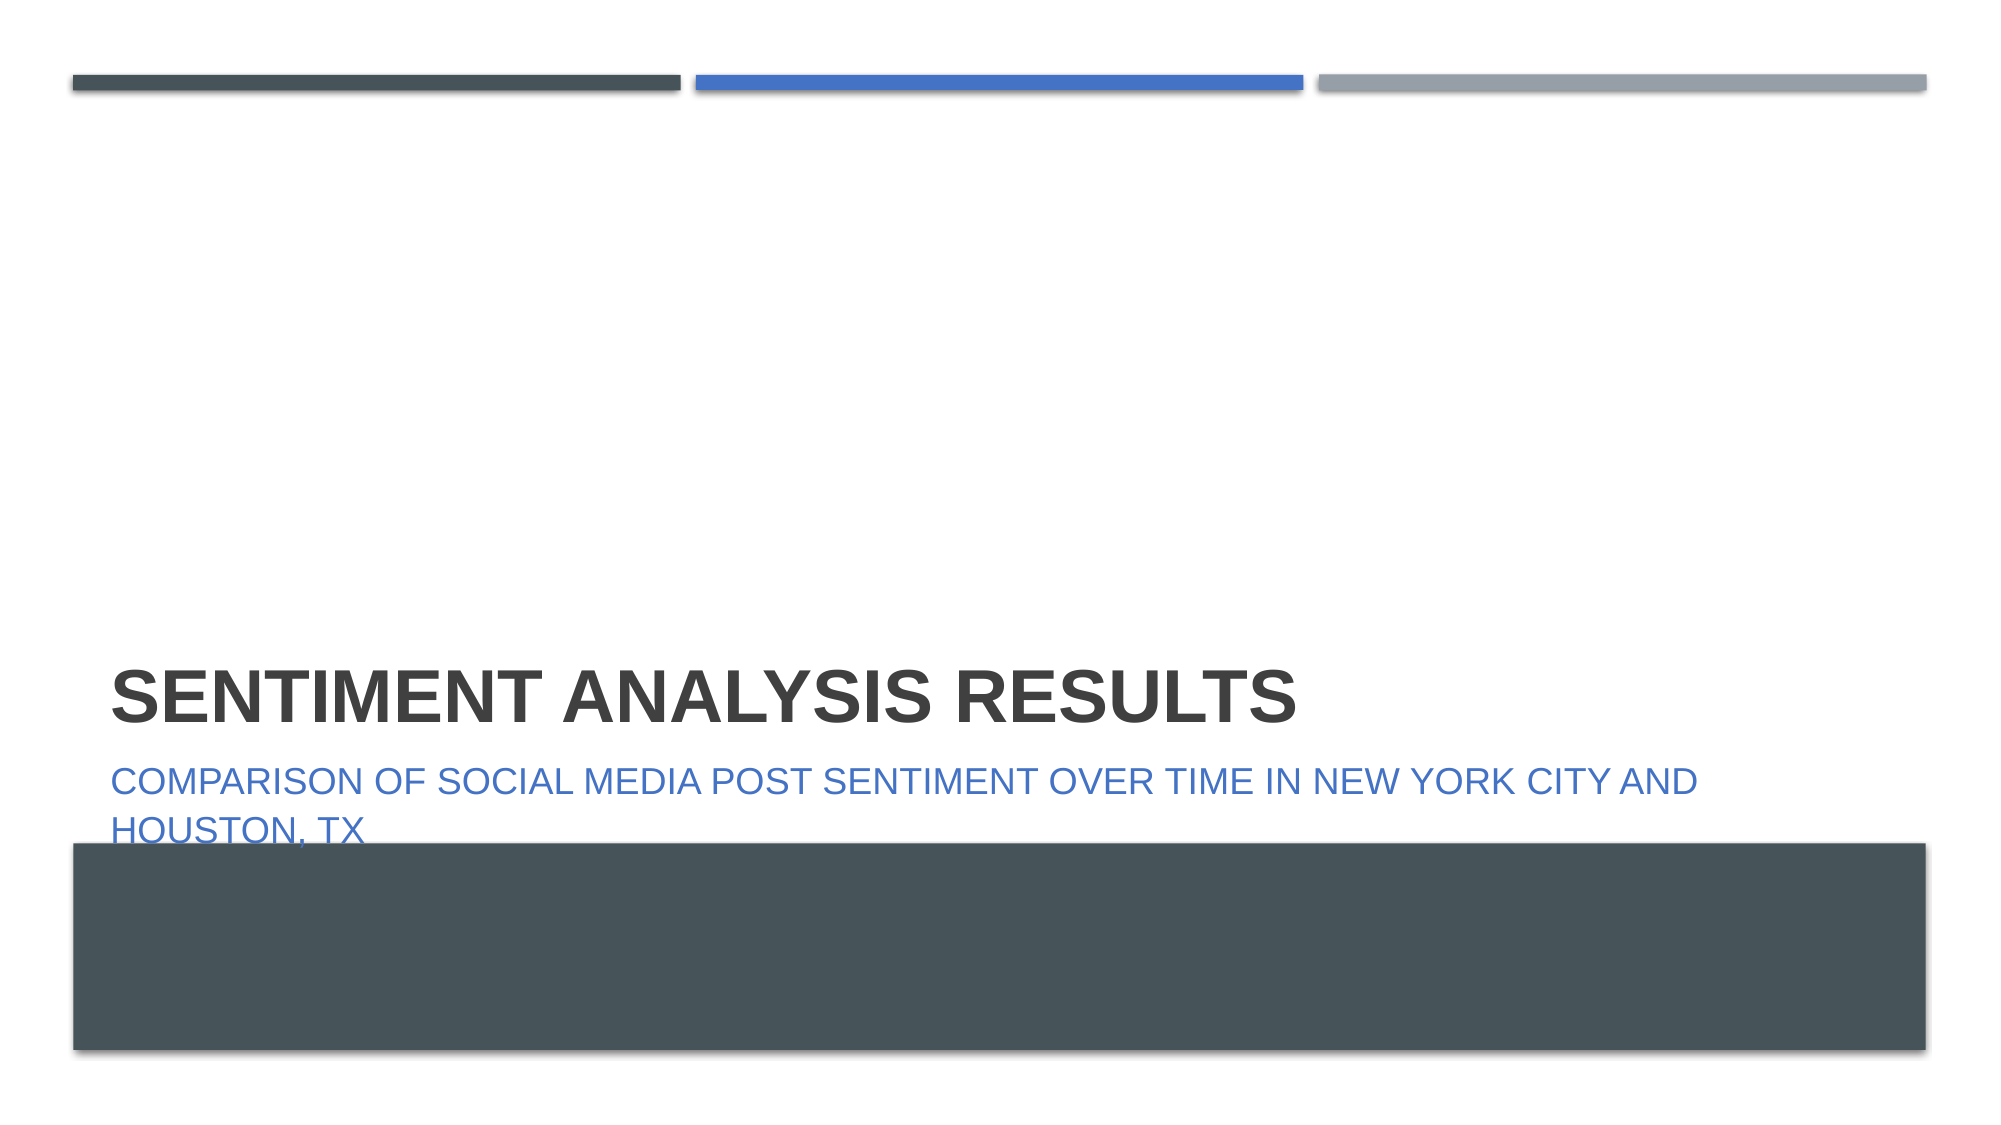

# Sentiment analysis RESULTS
Comparison of social media post sentiment over time in new York city and Houston, TX